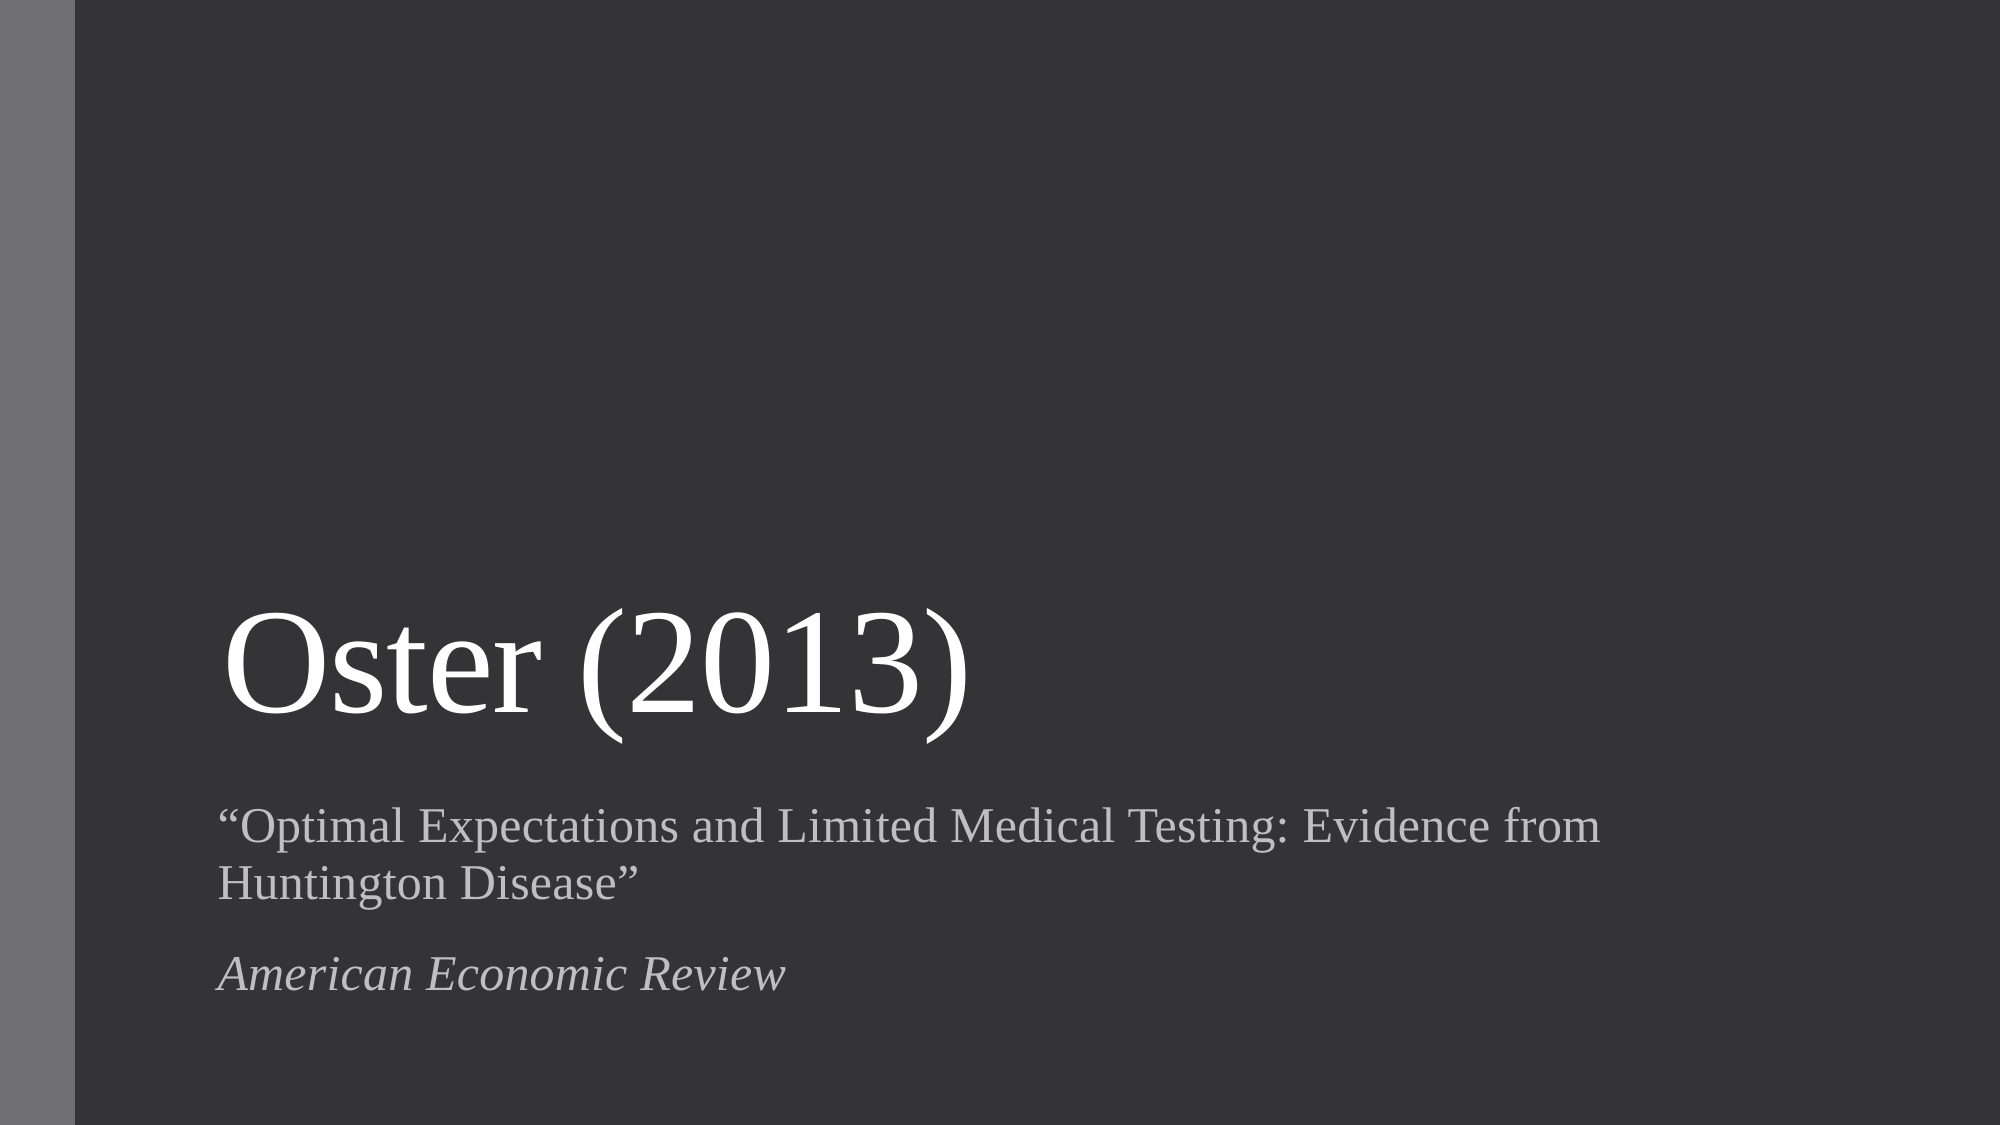

# Oster (2013)
“Optimal Expectations and Limited Medical Testing: Evidence from Huntington Disease”
American Economic Review